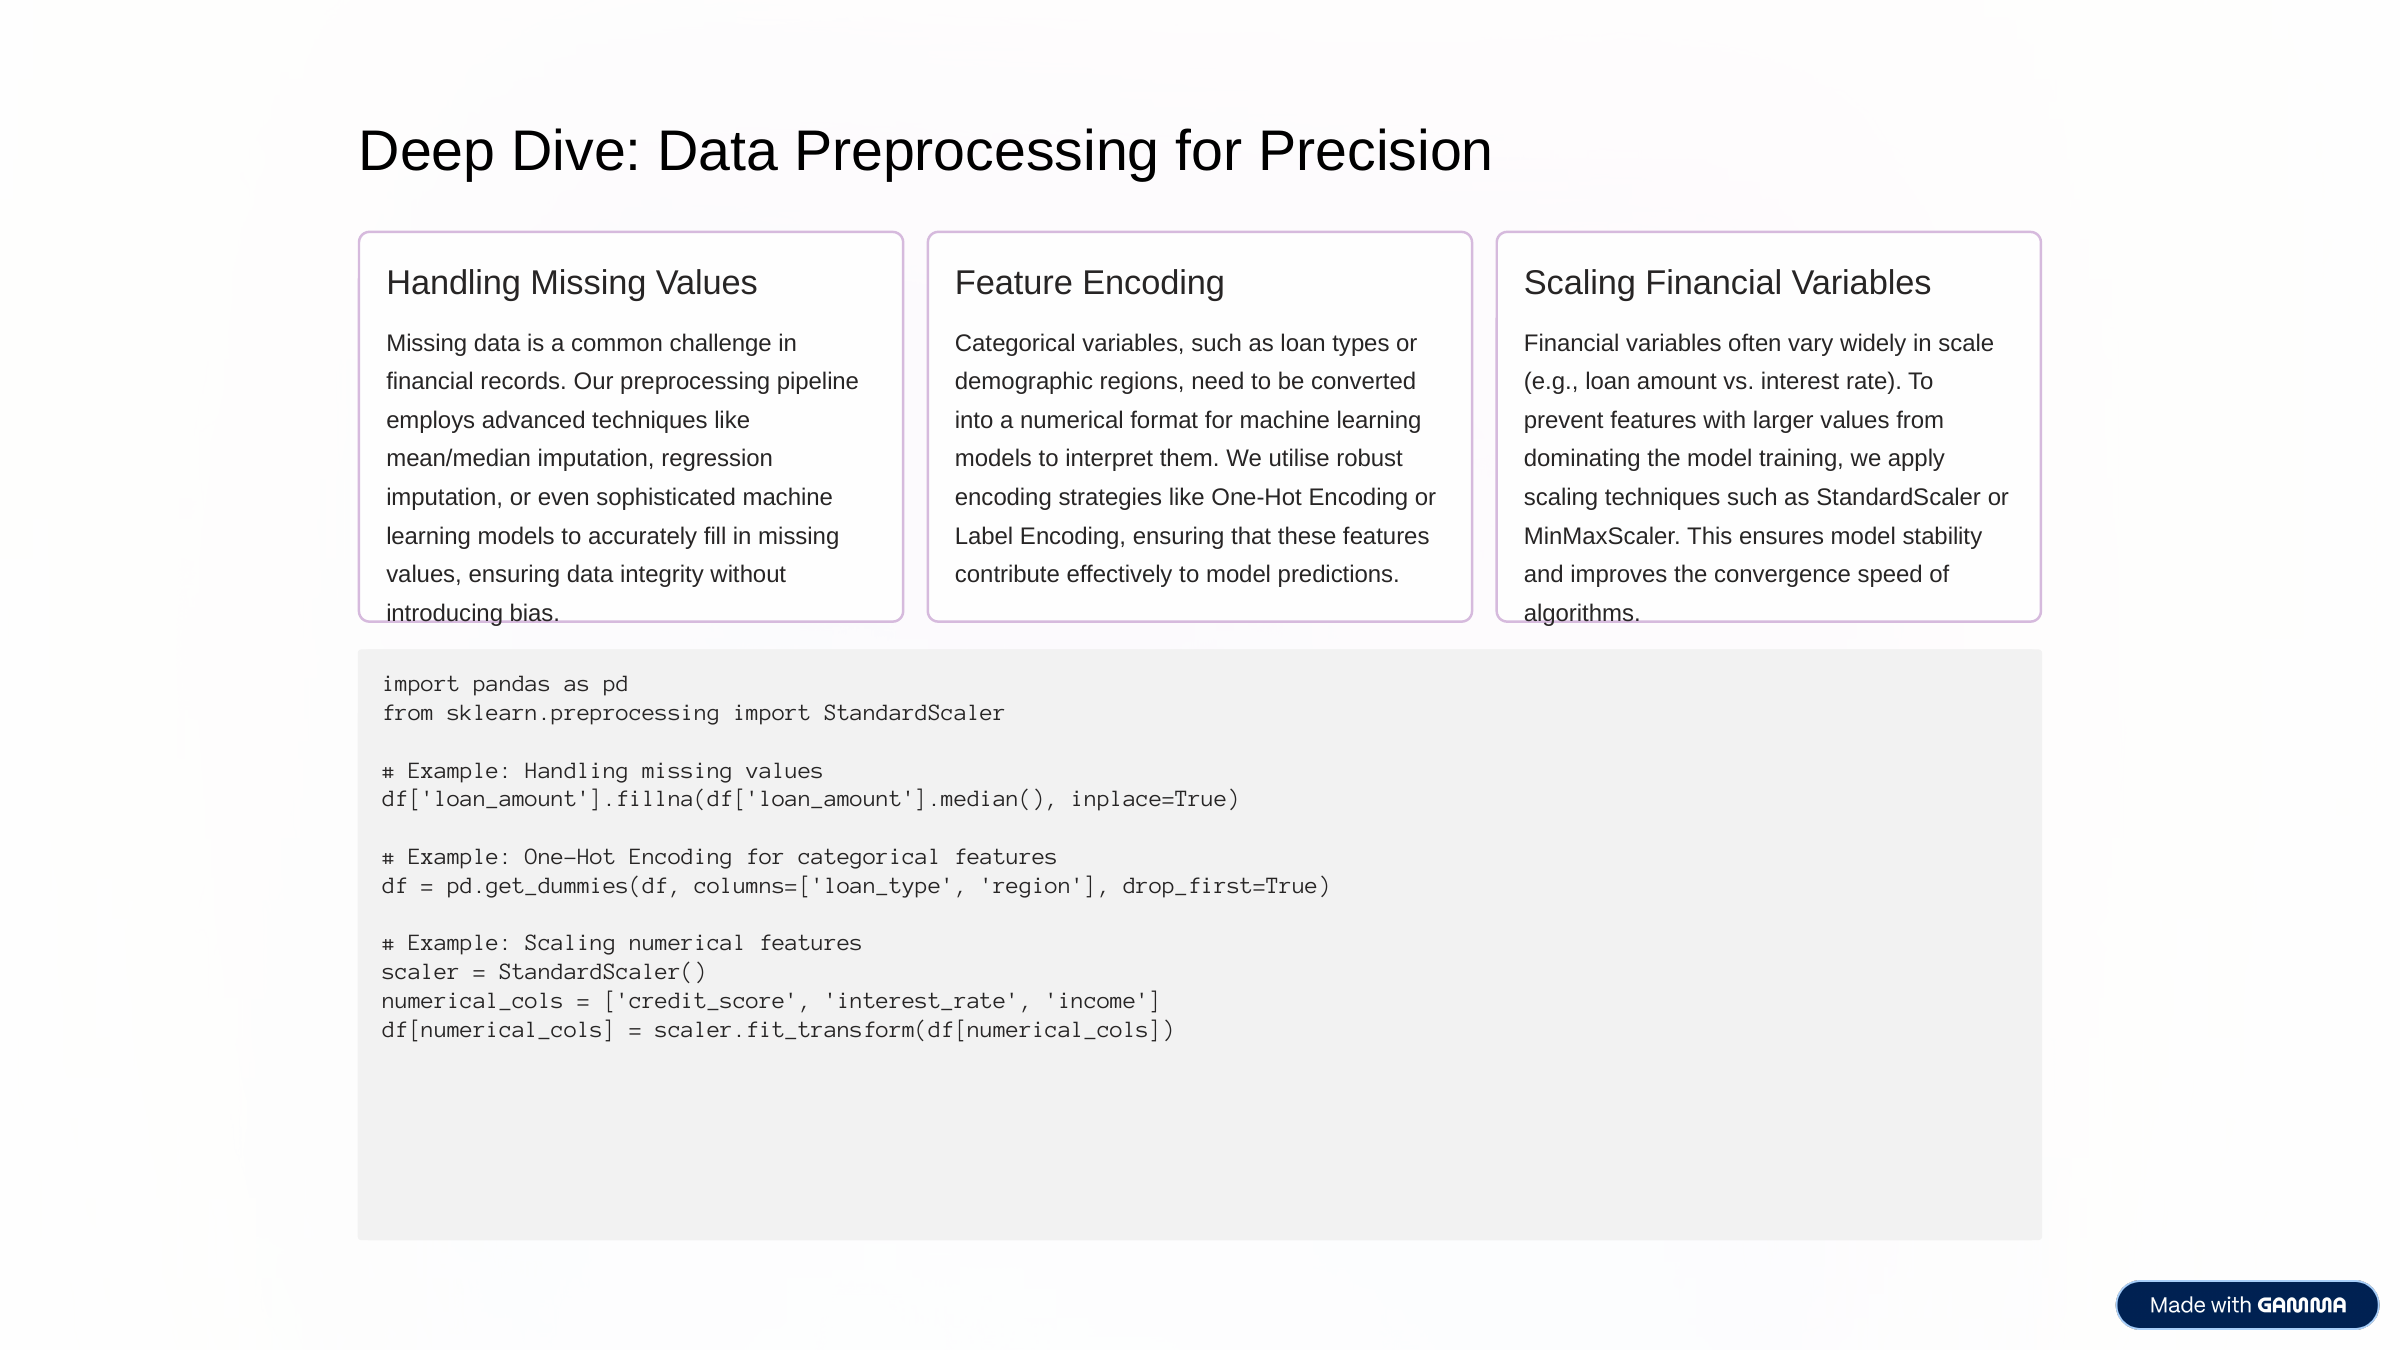

Deep Dive: Data Preprocessing for Precision

Handling Missing Values
Feature Encoding
Scaling Financial Variables
Missing data is a common challenge in financial records. Our preprocessing pipeline employs advanced techniques like mean/median imputation, regression imputation, or even sophisticated machine learning models to accurately fill in missing values, ensuring data integrity without introducing bias.
Categorical variables, such as loan types or demographic regions, need to be converted into a numerical format for machine learning models to interpret them. We utilise robust encoding strategies like One-Hot Encoding or Label Encoding, ensuring that these features contribute effectively to model predictions.
Financial variables often vary widely in scale (e.g., loan amount vs. interest rate). To prevent features with larger values from dominating the model training, we apply scaling techniques such as StandardScaler or MinMaxScaler. This ensures model stability and improves the convergence speed of algorithms.

import pandas as pd
from sklearn.preprocessing import StandardScaler

# Example: Handling missing values
df['loan_amount'].fillna(df['loan_amount'].median(), inplace=True)

# Example: One-Hot Encoding for categorical features
df = pd.get_dummies(df, columns=['loan_type', 'region'], drop_first=True)

# Example: Scaling numerical features
scaler = StandardScaler()
numerical_cols = ['credit_score', 'interest_rate', 'income']
df[numerical_cols] = scaler.fit_transform(df[numerical_cols])